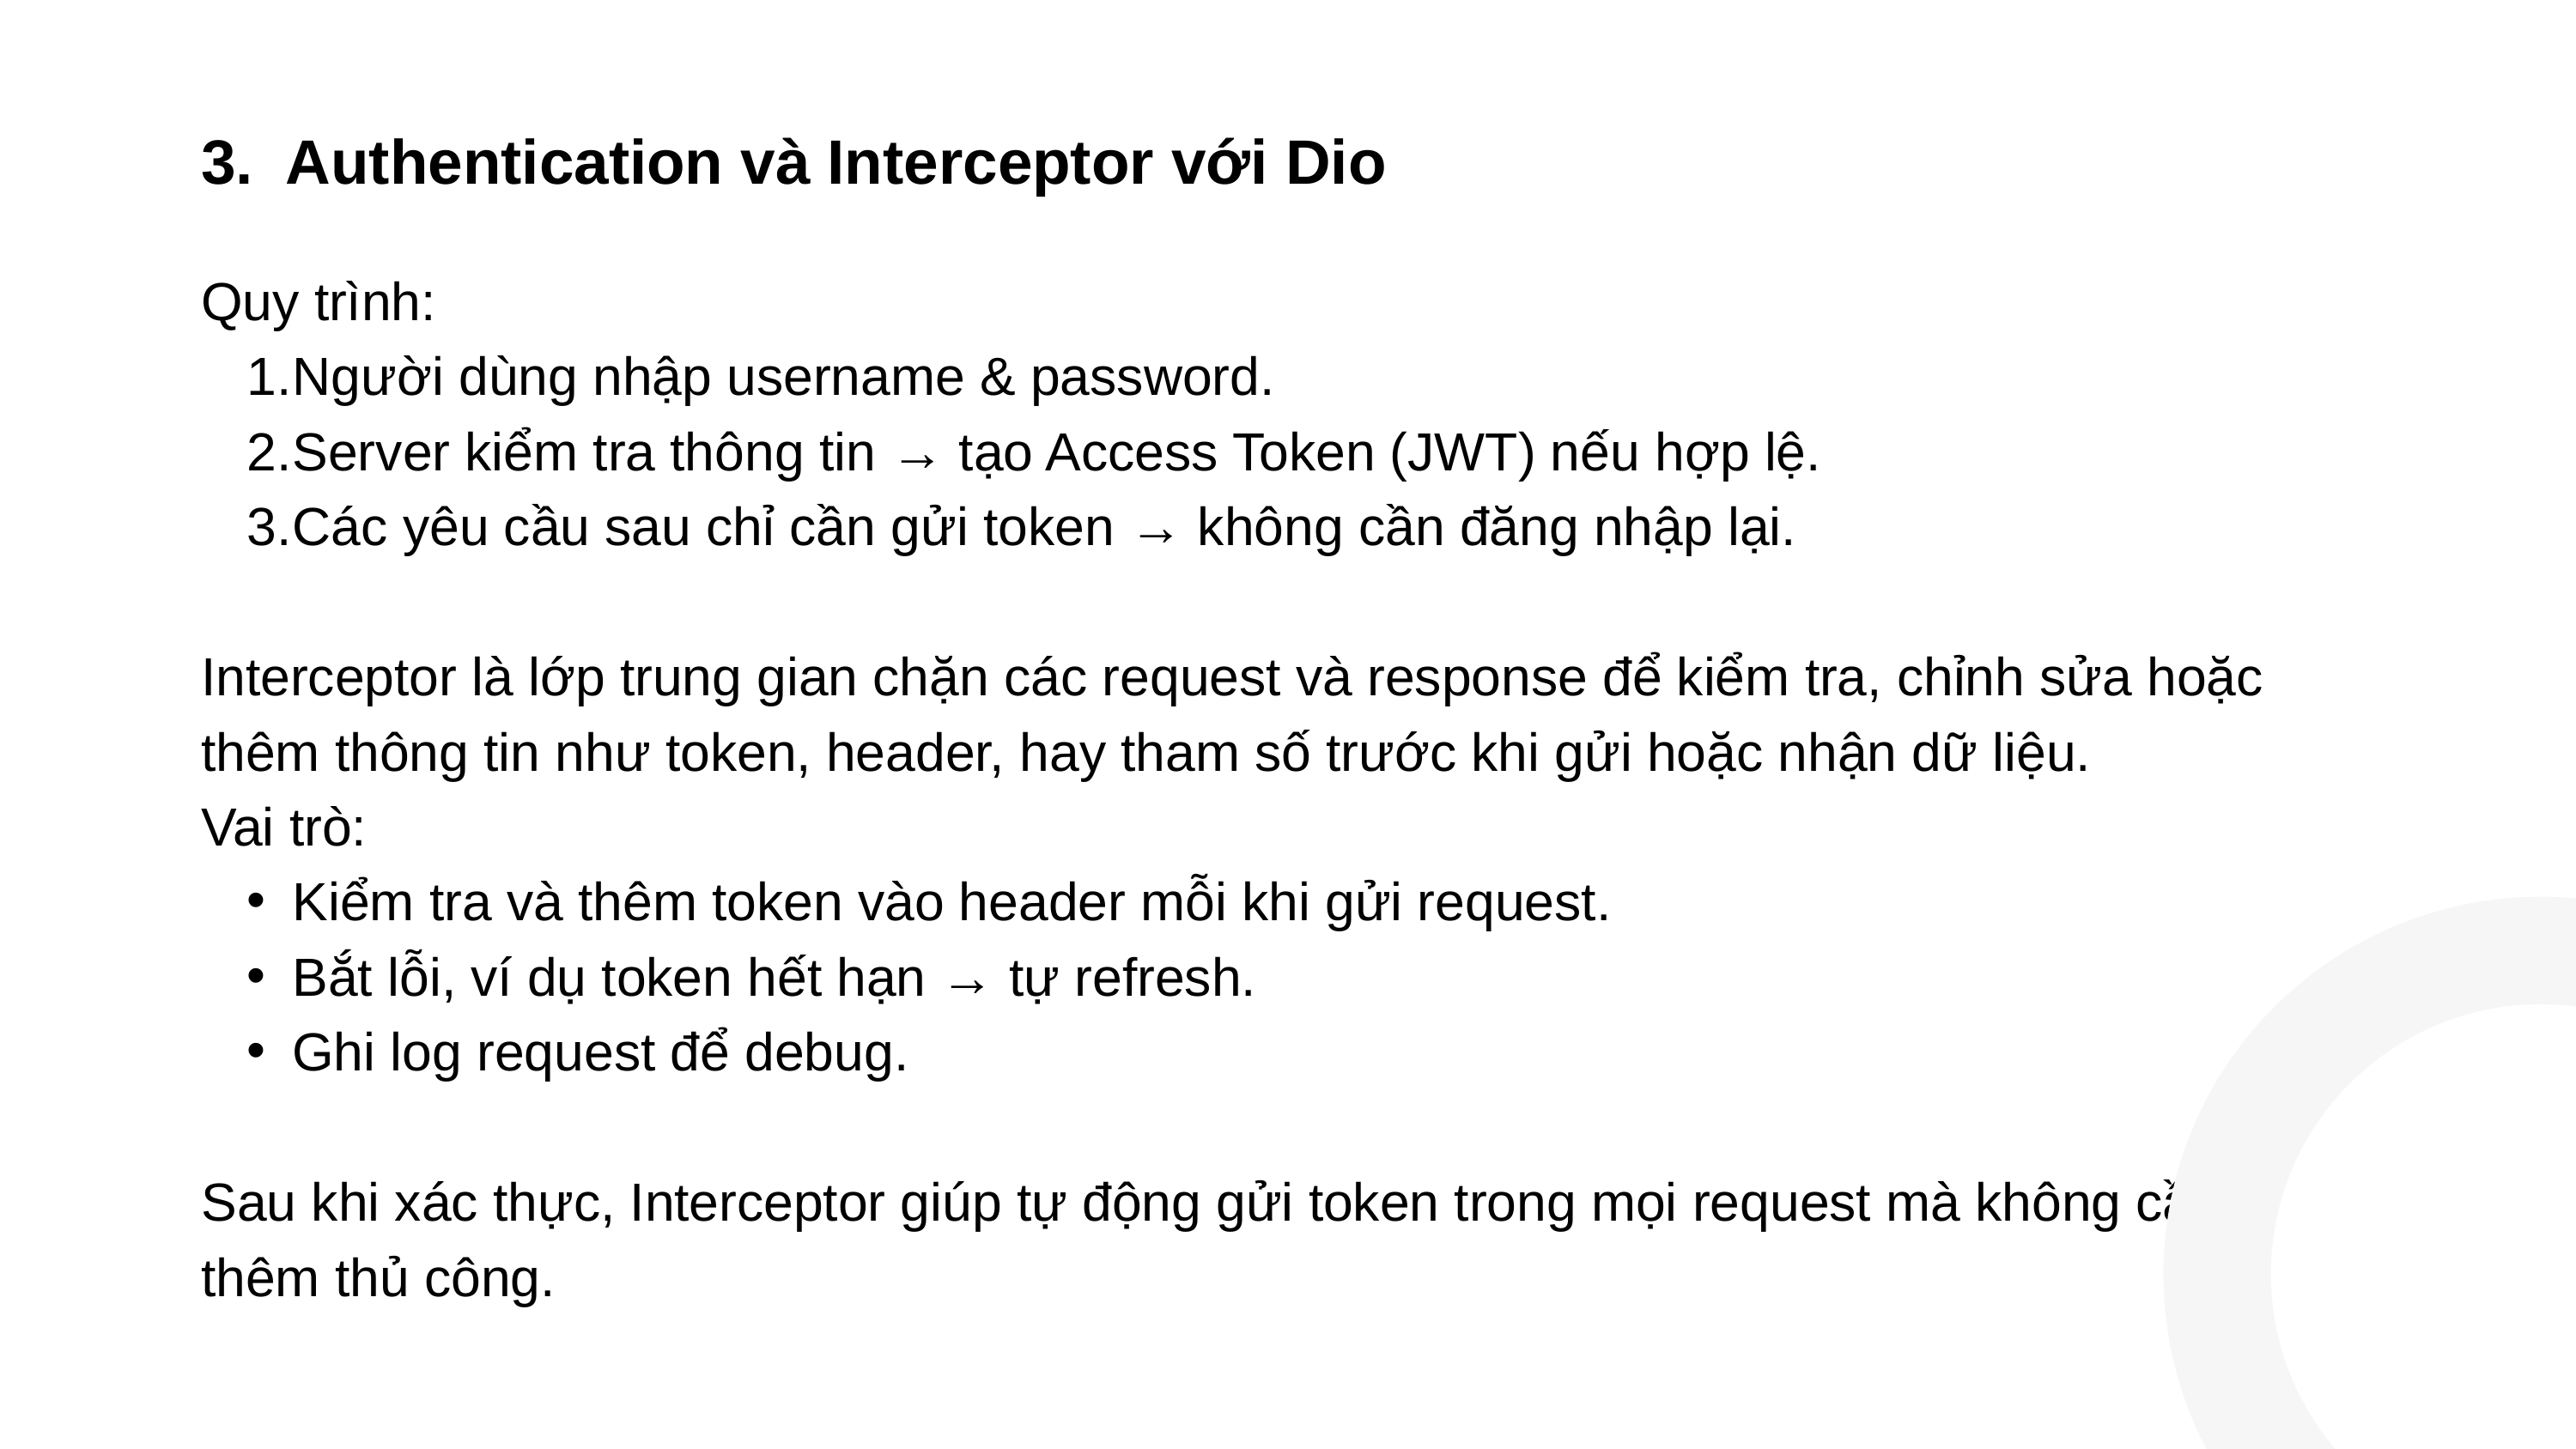

3.  Authentication và Interceptor với Dio

Quy trình:
Người dùng nhập username & password.
Server kiểm tra thông tin → tạo Access Token (JWT) nếu hợp lệ.
Các yêu cầu sau chỉ cần gửi token → không cần đăng nhập lại.

Interceptor là lớp trung gian chặn các request và response để kiểm tra, chỉnh sửa hoặc thêm thông tin như token, header, hay tham số trước khi gửi hoặc nhận dữ liệu.
Vai trò:
Kiểm tra và thêm token vào header mỗi khi gửi request.
Bắt lỗi, ví dụ token hết hạn → tự refresh.
Ghi log request để debug.

Sau khi xác thực, Interceptor giúp tự động gửi token trong mọi request mà không cần thêm thủ công.